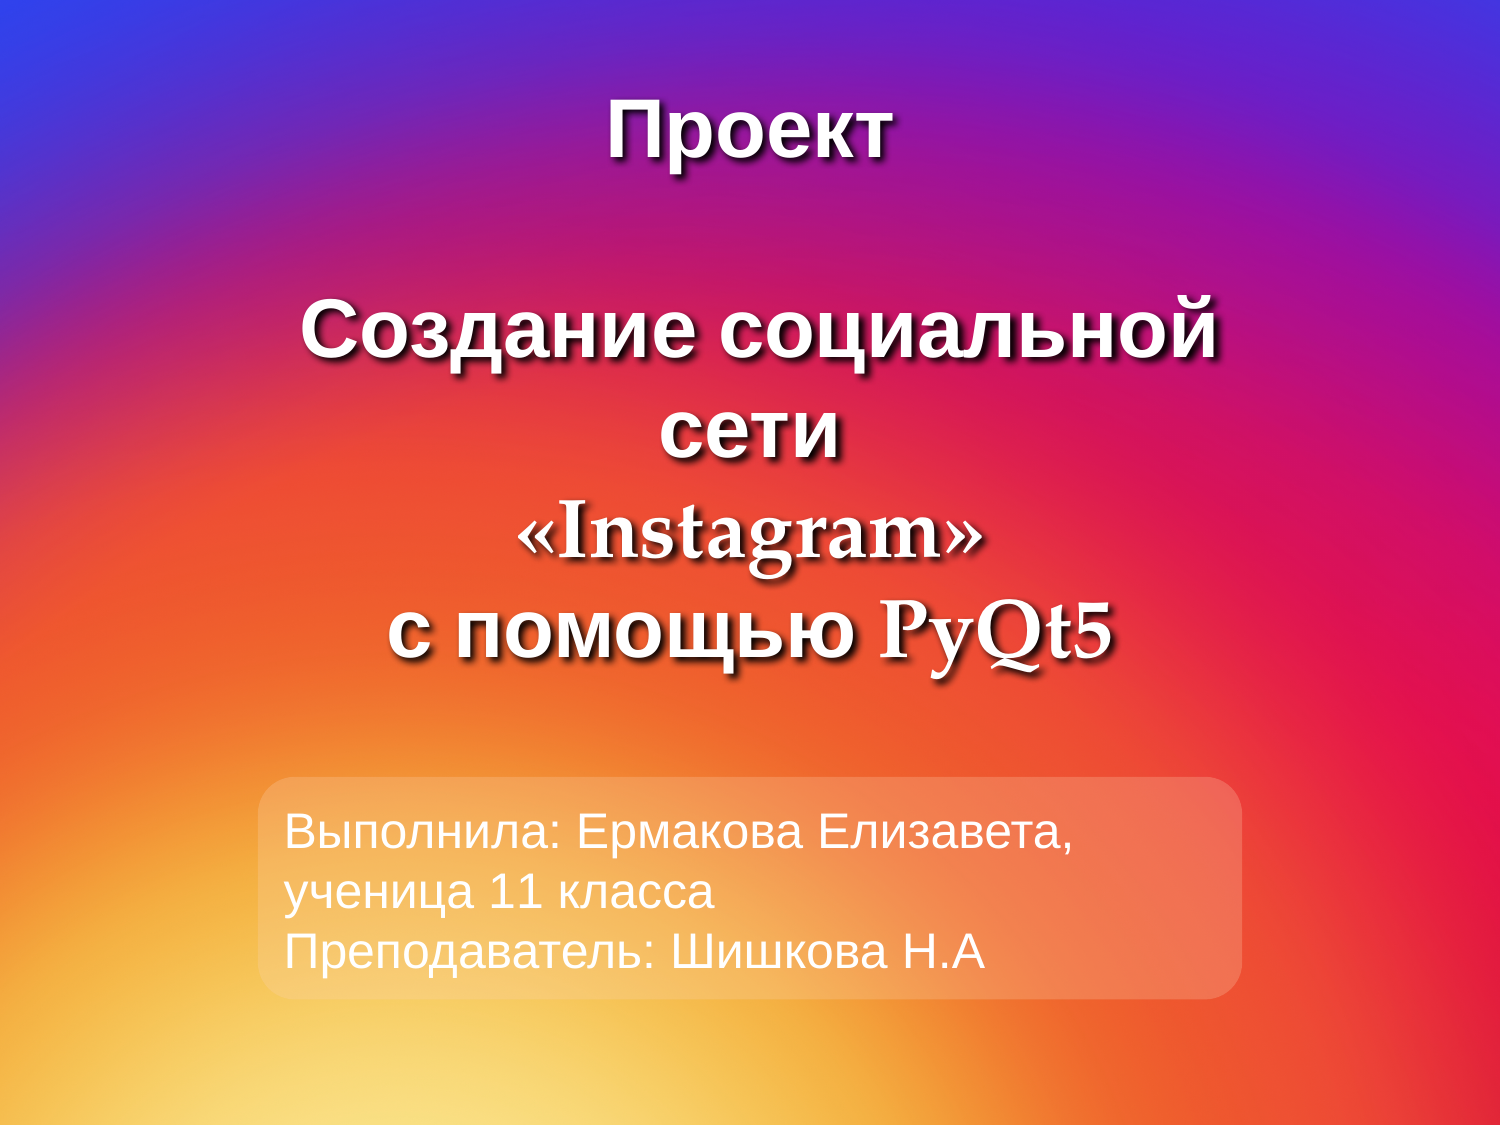

# Проект Создание социальной сети «Instagram» с помощью PyQt5
Выполнила: Ермакова Елизавета, ученица 11 класса
Преподаватель: Шишкова Н.А